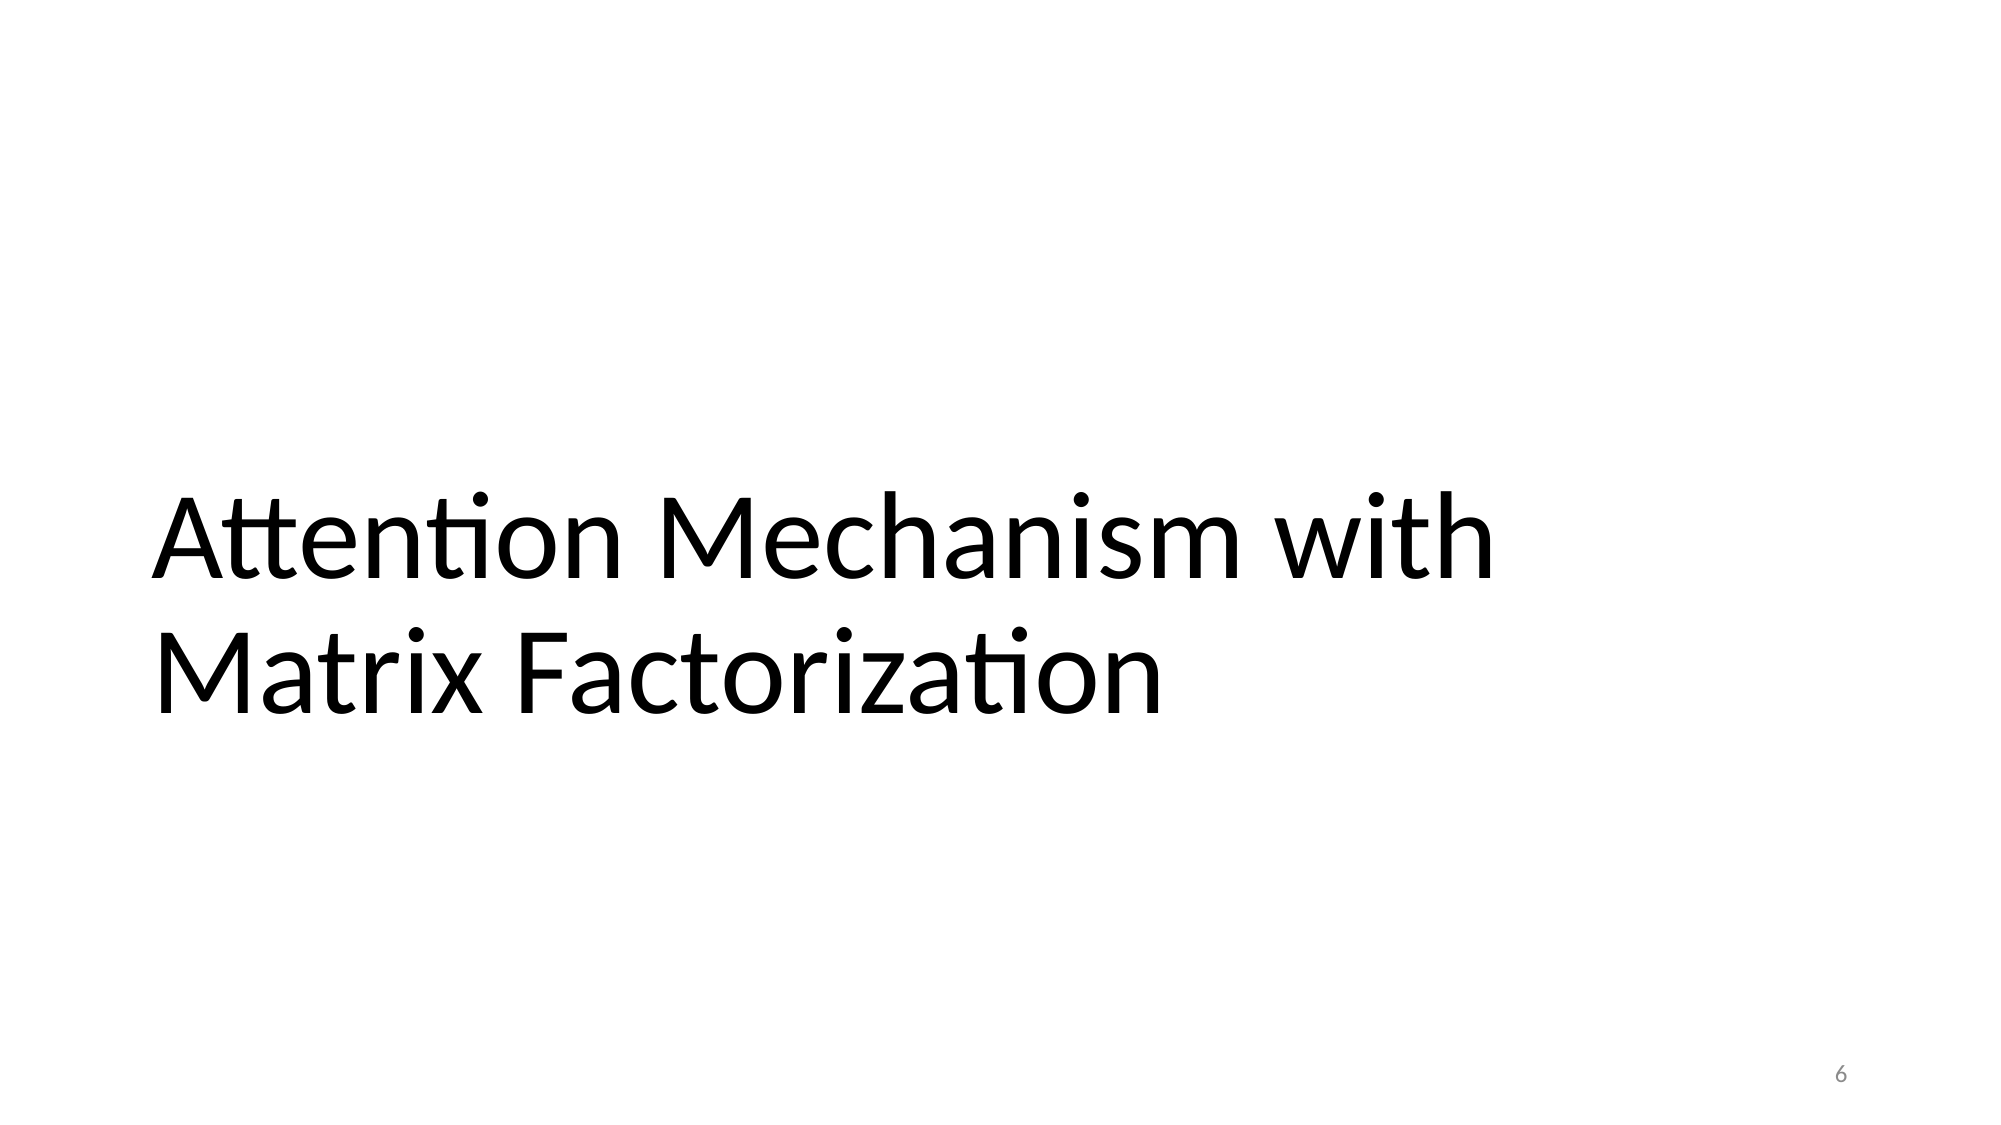

# Attention Mechanism with Matrix Factorization
6